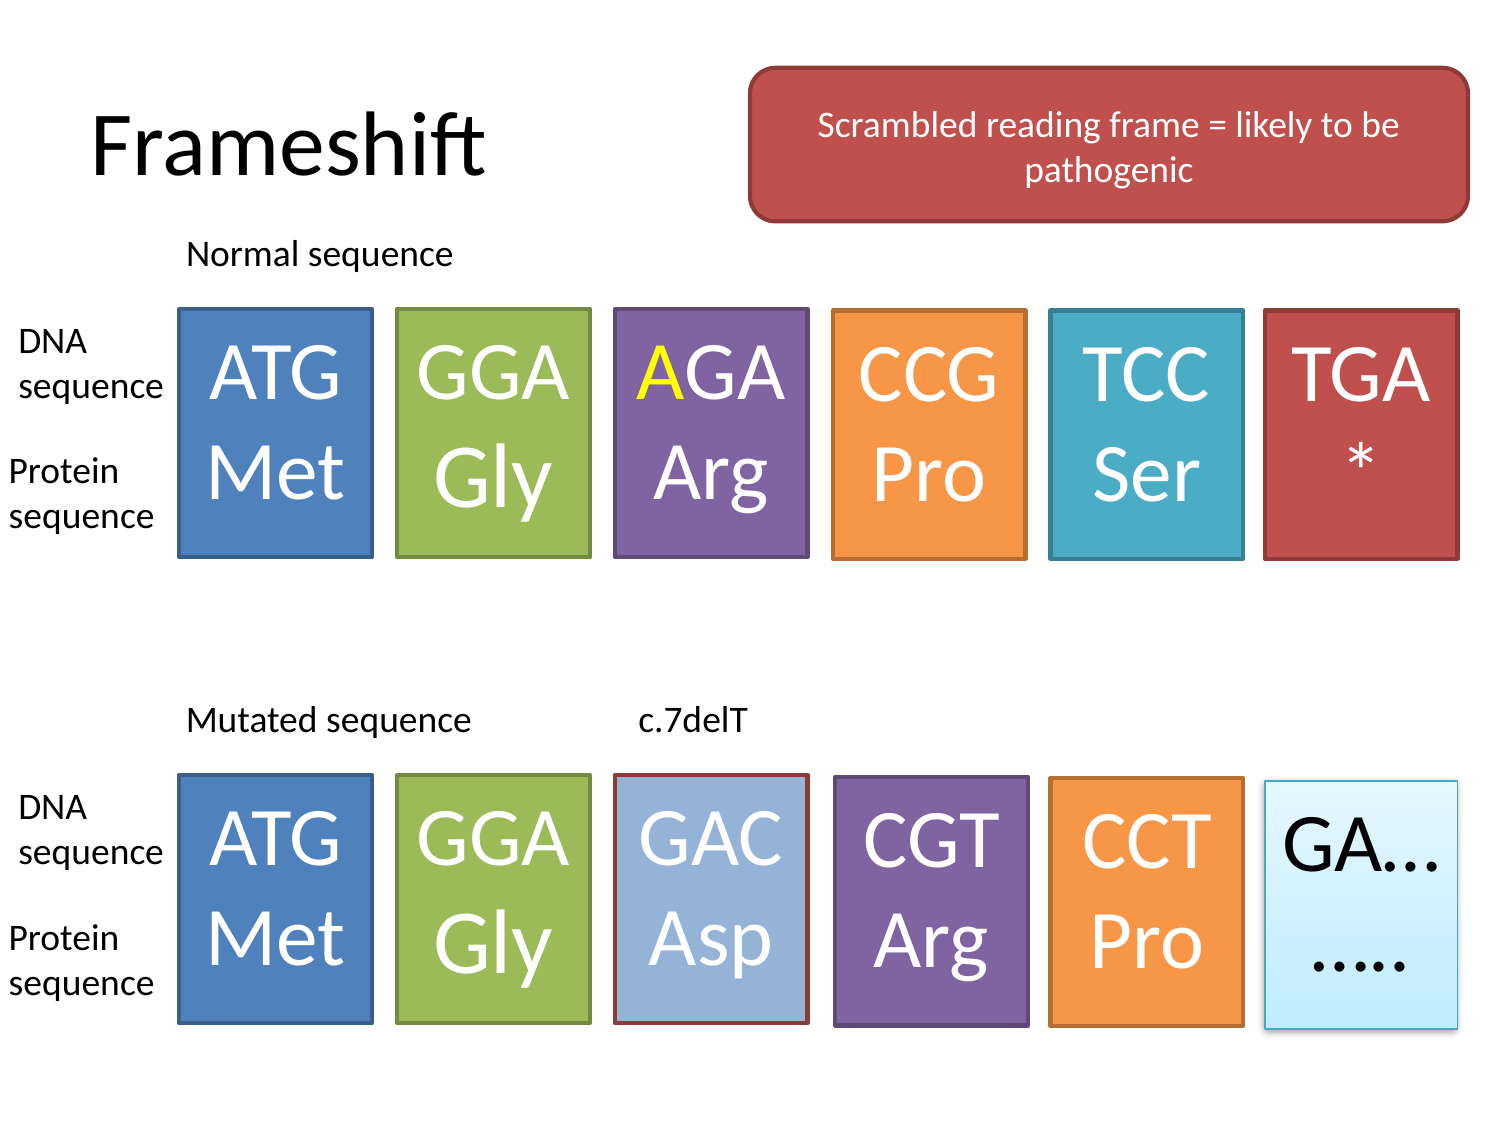

# Frameshift
Scrambled reading frame = likely to be pathogenic
Normal sequence
GGA
Gly
DNA sequence
ATG
Met
AGA
Arg
CCG
Pro
TCC
Ser
TGA
*
Protein sequence
Mutated sequence 	                  c.7delT
GGA
Gly
DNA sequence
ATG
Met
GAC
Asp
CGT
Arg
CCT
Pro
GA…
…..
Protein sequence